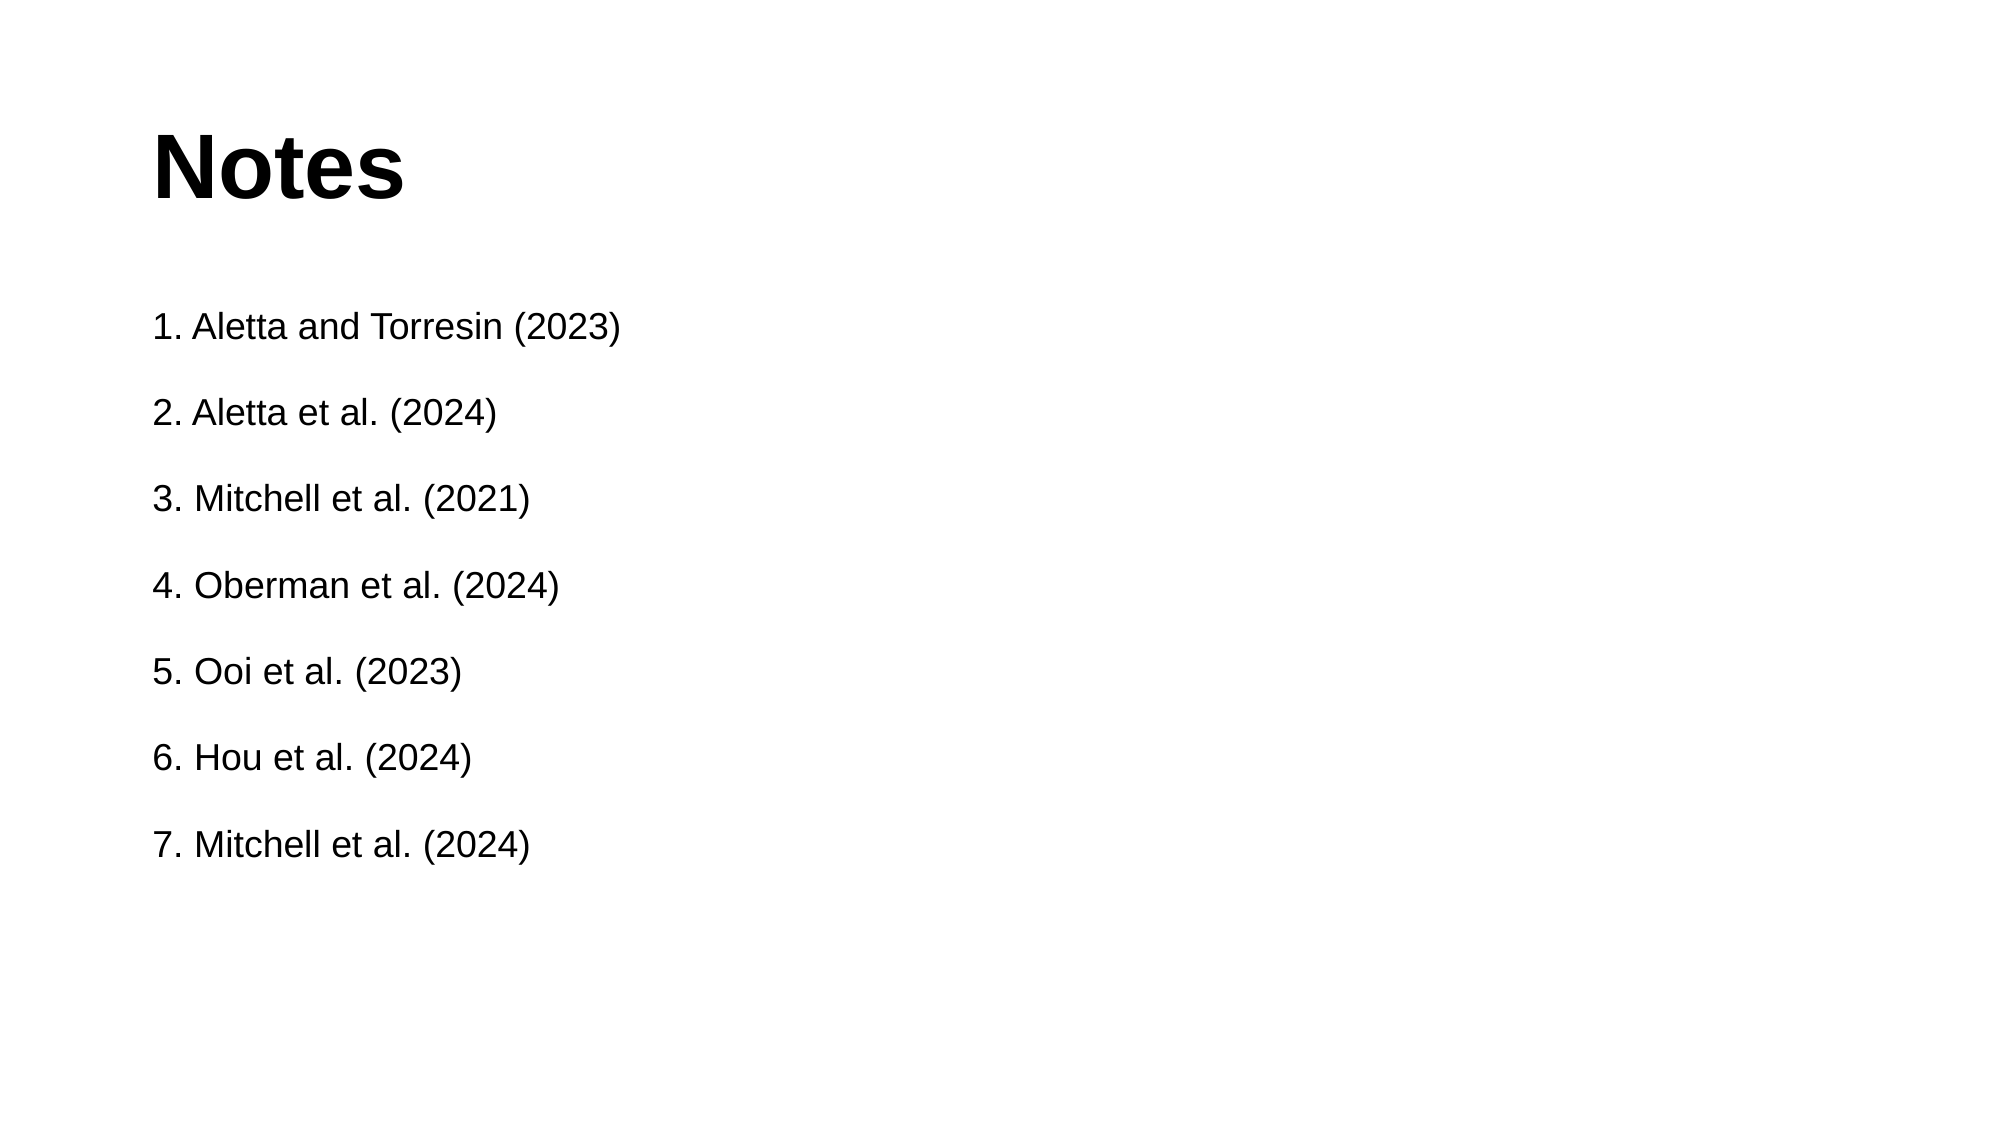

# Notes
1. Aletta and Torresin (2023)
2. Aletta et al. (2024)
3. Mitchell et al. (2021)
4. Oberman et al. (2024)
5. Ooi et al. (2023)
6. Hou et al. (2024)
7. Mitchell et al. (2024)